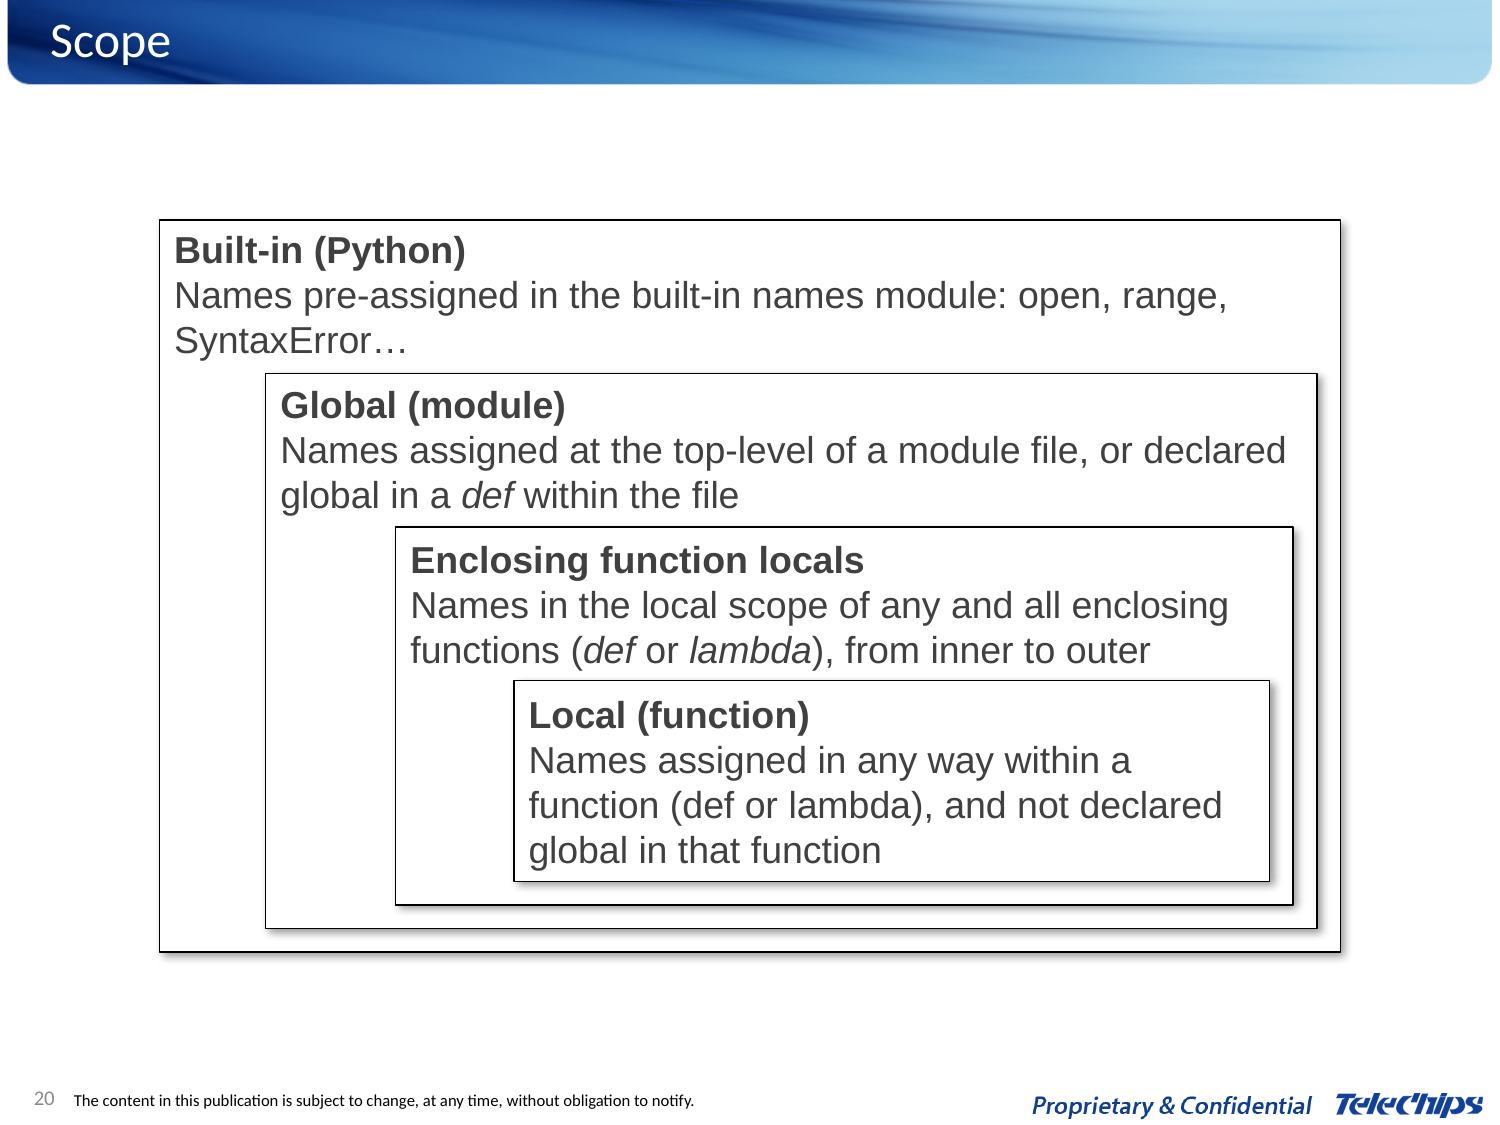

# Scope
Built-in (Python)
Names pre-assigned in the built-in names module: open, range, SyntaxError…

Global (module)
Names assigned at the top-level of a module file, or declared global in a def within the file

Enclosing function locals
Names in the local scope of any and all enclosing functions (def or lambda), from inner to outer

Local (function)
Names assigned in any way within a function (def or lambda), and not declared global in that function
20